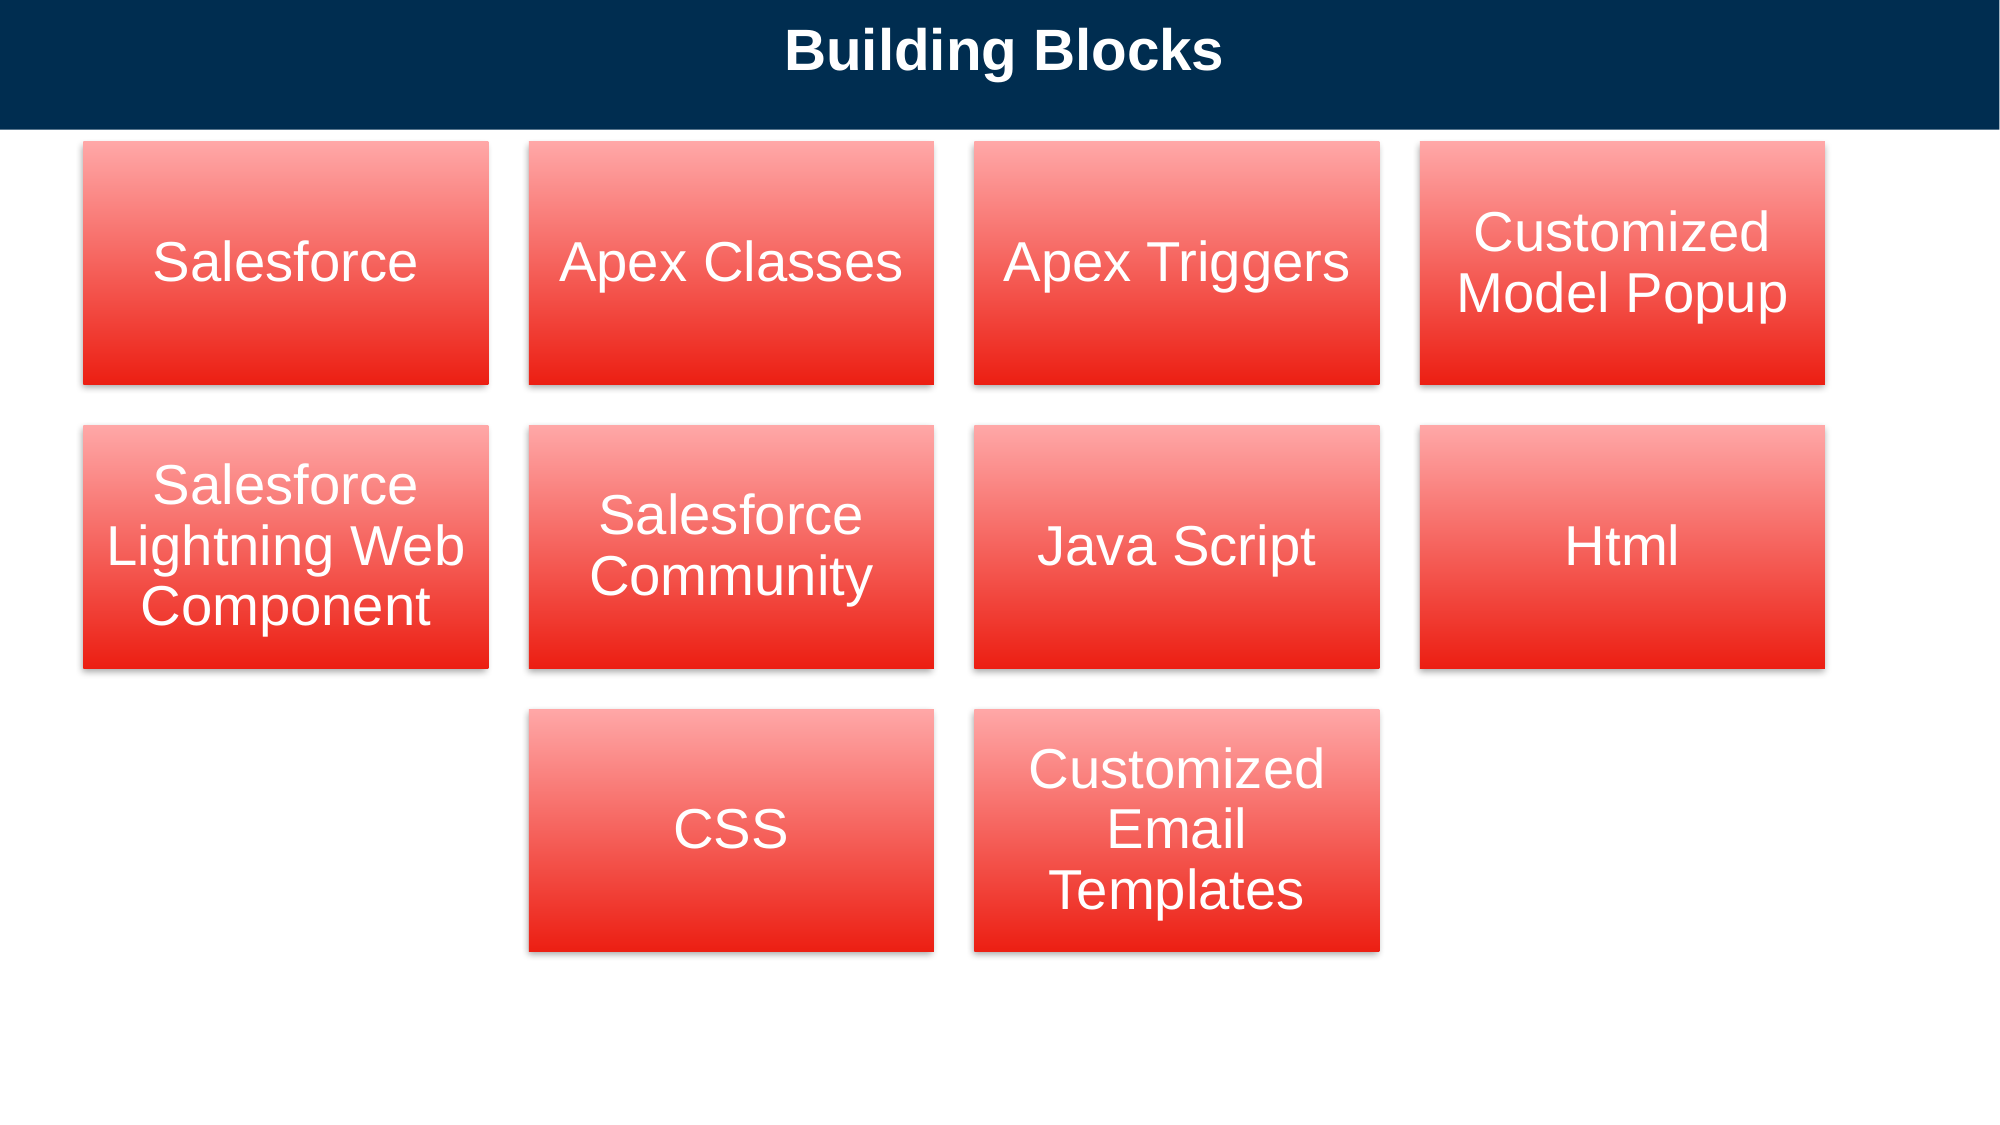

# Building Blocks
Salesforce
Apex Classes
Apex Triggers
Customized Model Popup
Salesforce Lightning Web Component
Salesforce Community
Java Script
Html
CSS
Customized Email Templates